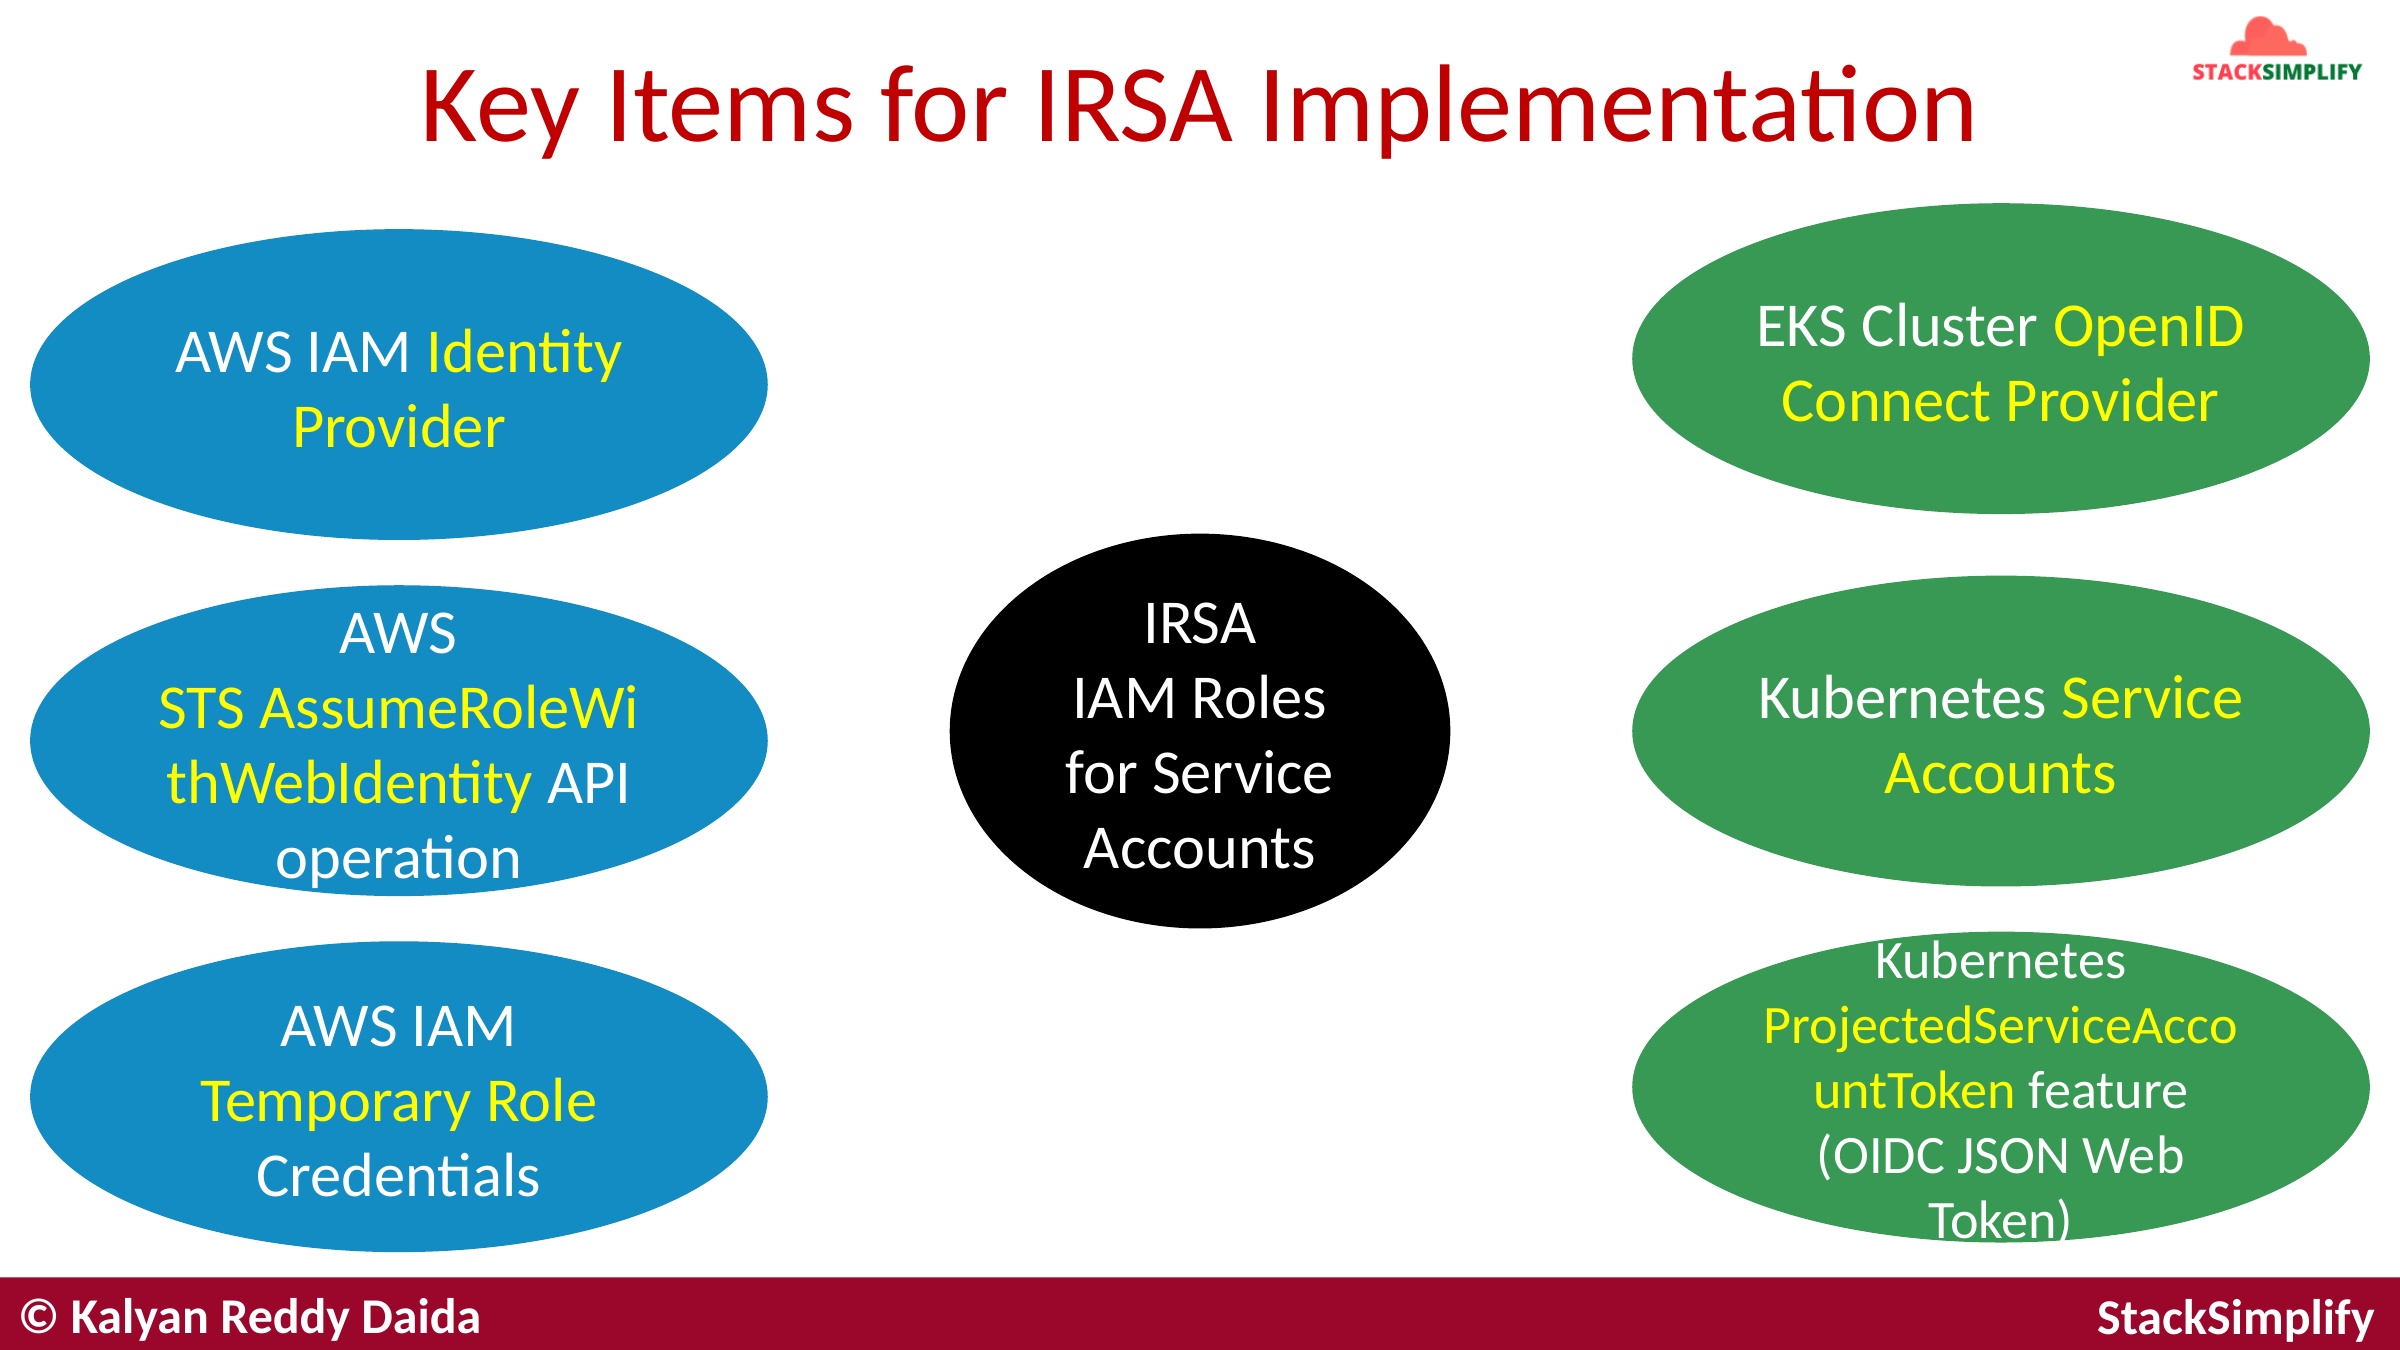

# Key Items for IRSA Implementation
EKS Cluster OpenID Connect Provider
AWS IAM Identity Provider
IRSA
IAM Roles for Service Accounts
Kubernetes Service Accounts
AWS STS AssumeRoleWithWebIdentity API operation
Kubernetes ProjectedServiceAccountToken feature (OIDC JSON Web Token)
AWS IAM Temporary Role Credentials
© Kalyan Reddy Daida